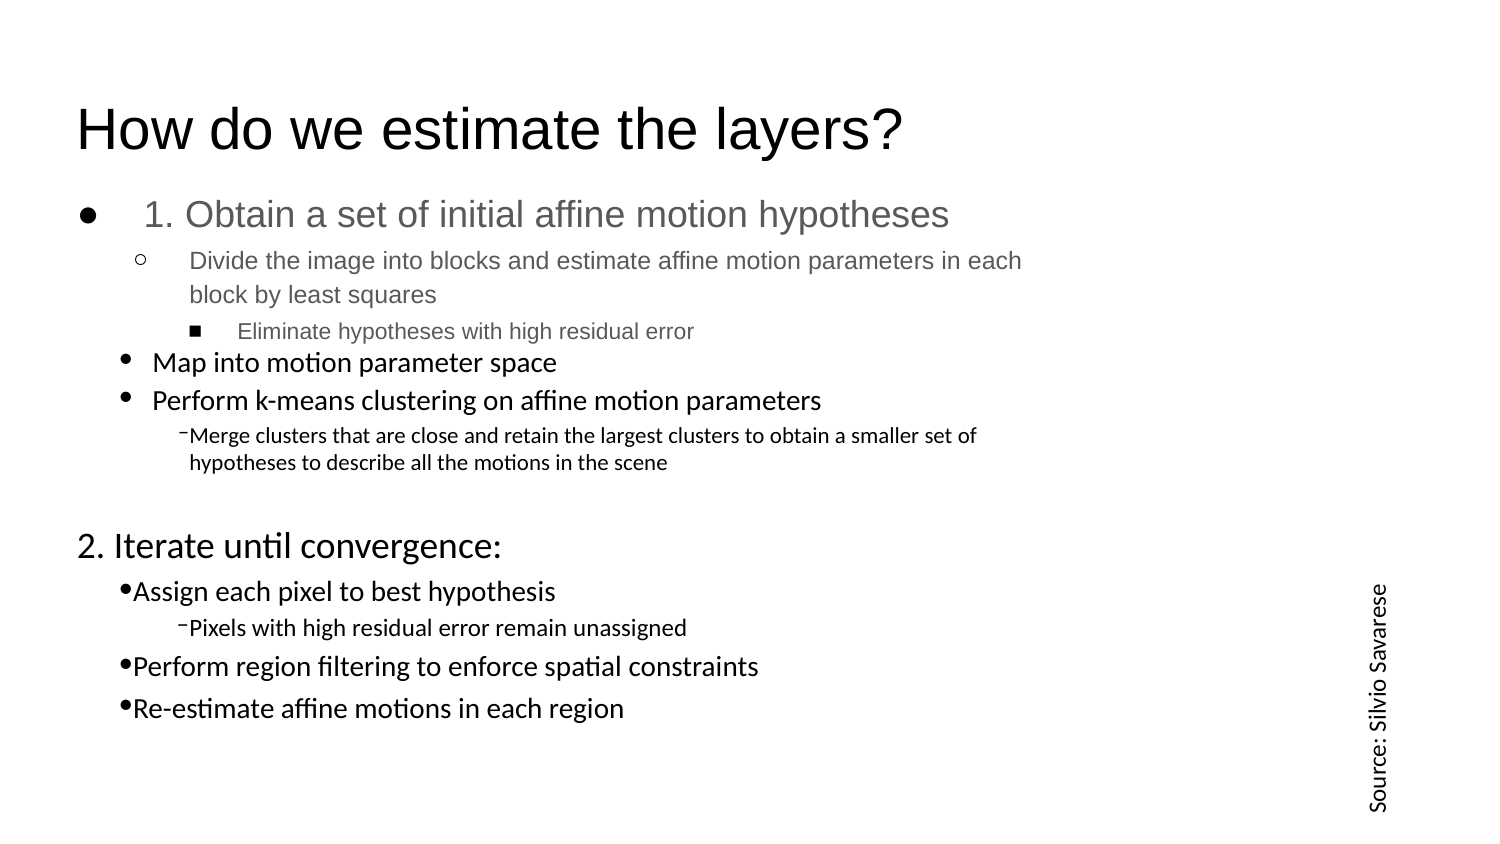

# How do we estimate the layers?
1. Obtain a set of initial affine motion hypotheses
Divide the image into blocks and estimate affine motion parameters in each block by least squares
Eliminate hypotheses with high residual error
   Map into motion parameter space
   Perform k-means clustering on affine motion parameters
Merge clusters that are close and retain the largest clusters to obtain a smaller set of hypotheses to describe all the motions in the scene
2. Iterate until convergence:
Assign each pixel to best hypothesis
Pixels with high residual error remain unassigned
Perform region filtering to enforce spatial constraints
Re-estimate affine motions in each region
Source: Silvio Savarese